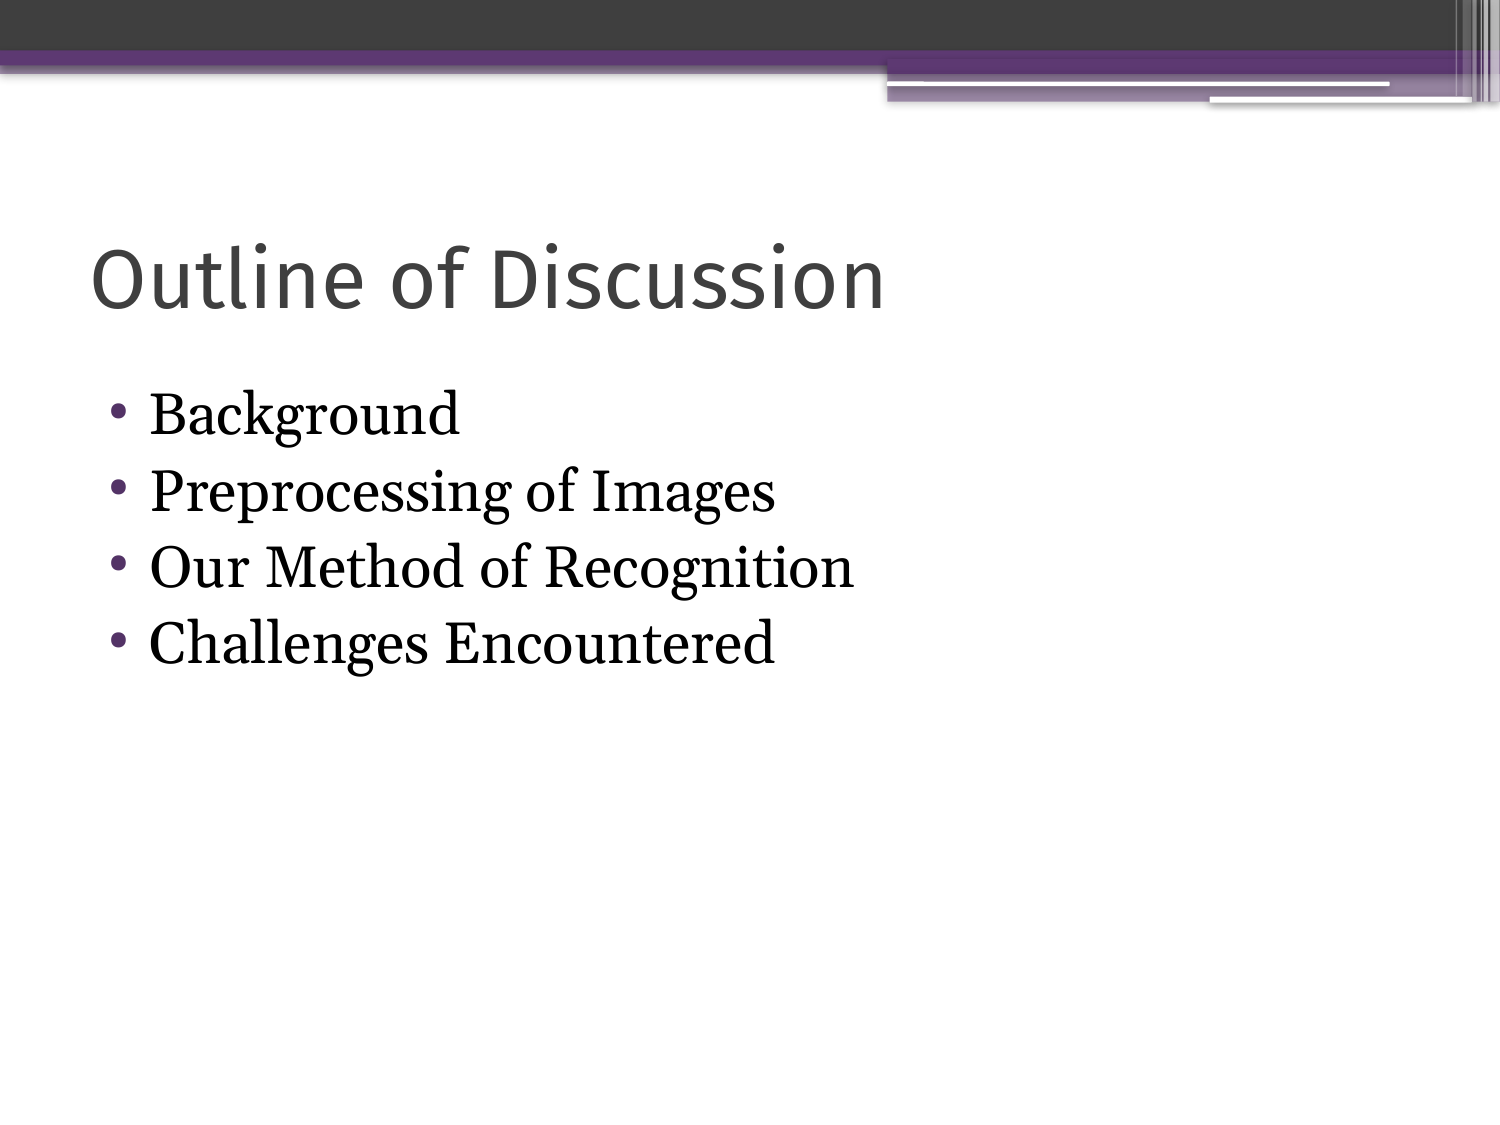

# Outline of Discussion
Background
Preprocessing of Images
Our Method of Recognition
Challenges Encountered